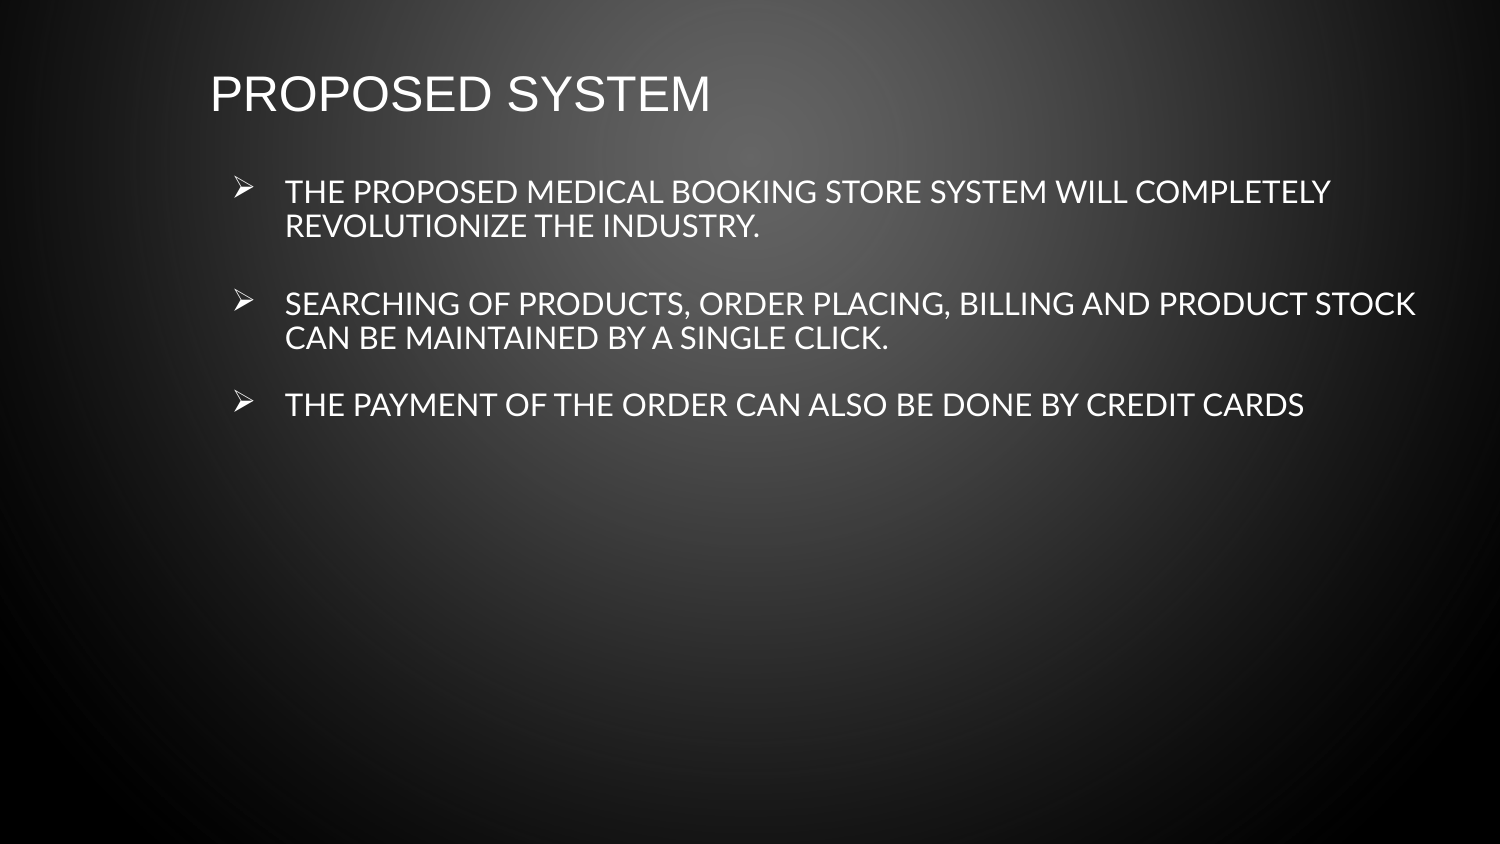

# Proposed System

The proposed medical Booking Store System will completely Revolutionize the industry.

Searching of products, order placing, billing and product stock can be maintained by a single click.

The payment of the order can also be done by credit cards